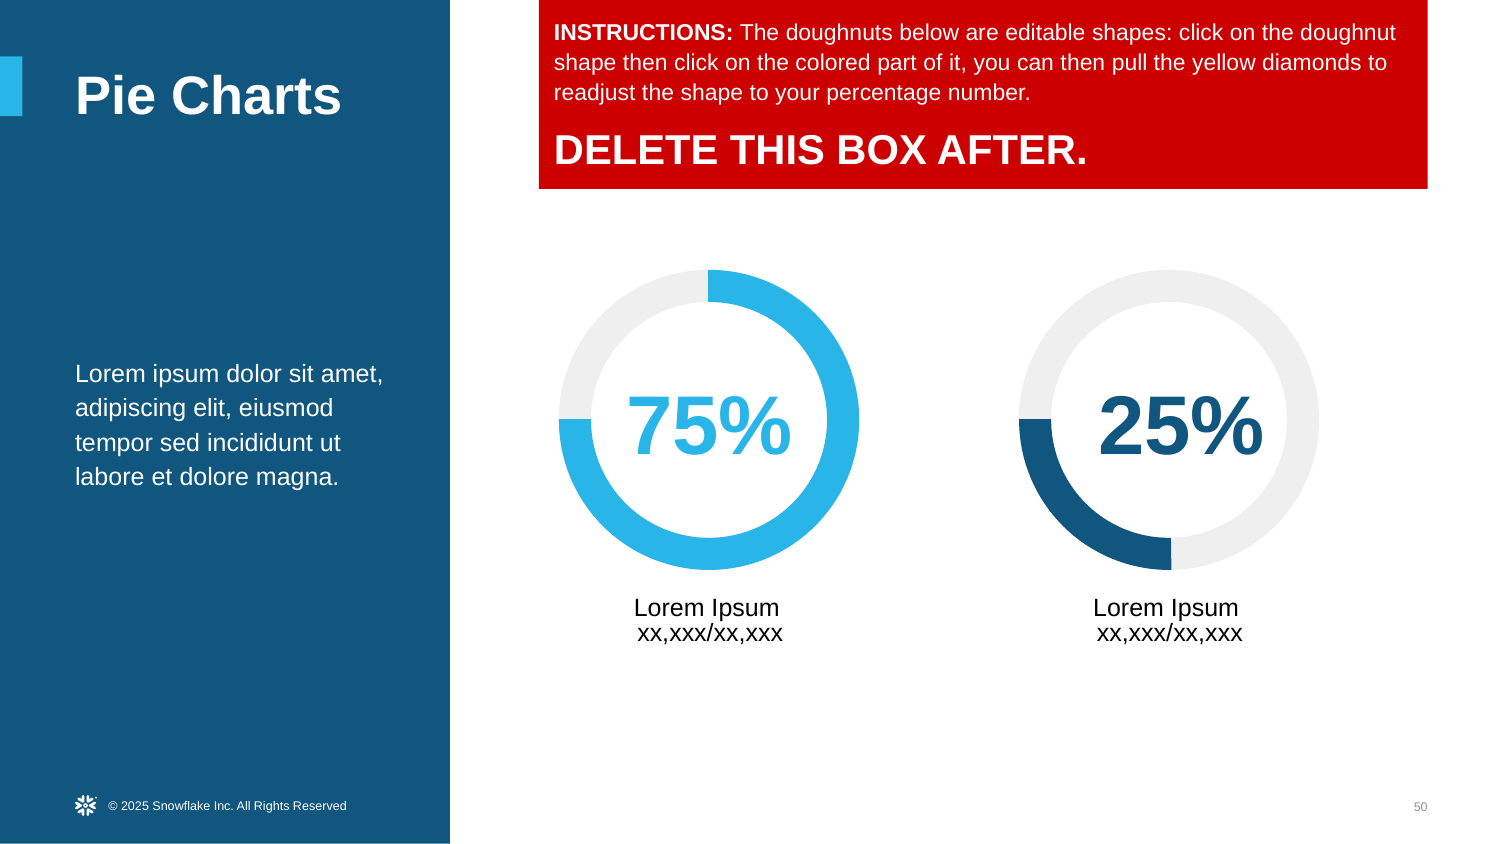

INSTRUCTIONS: The doughnuts below are editable shapes: click on the doughnut shape then click on the colored part of it, you can then pull the yellow diamonds to readjust the shape to your percentage number.
DELETE THIS BOX AFTER.
Pie Charts
Lorem ipsum dolor sit amet, adipiscing elit, eiusmod tempor sed incididunt ut labore et dolore magna.

75%
25%
Lorem Ipsum  xx,xxx/xx,xxx
Lorem Ipsum  xx,xxx/xx,xxx
50